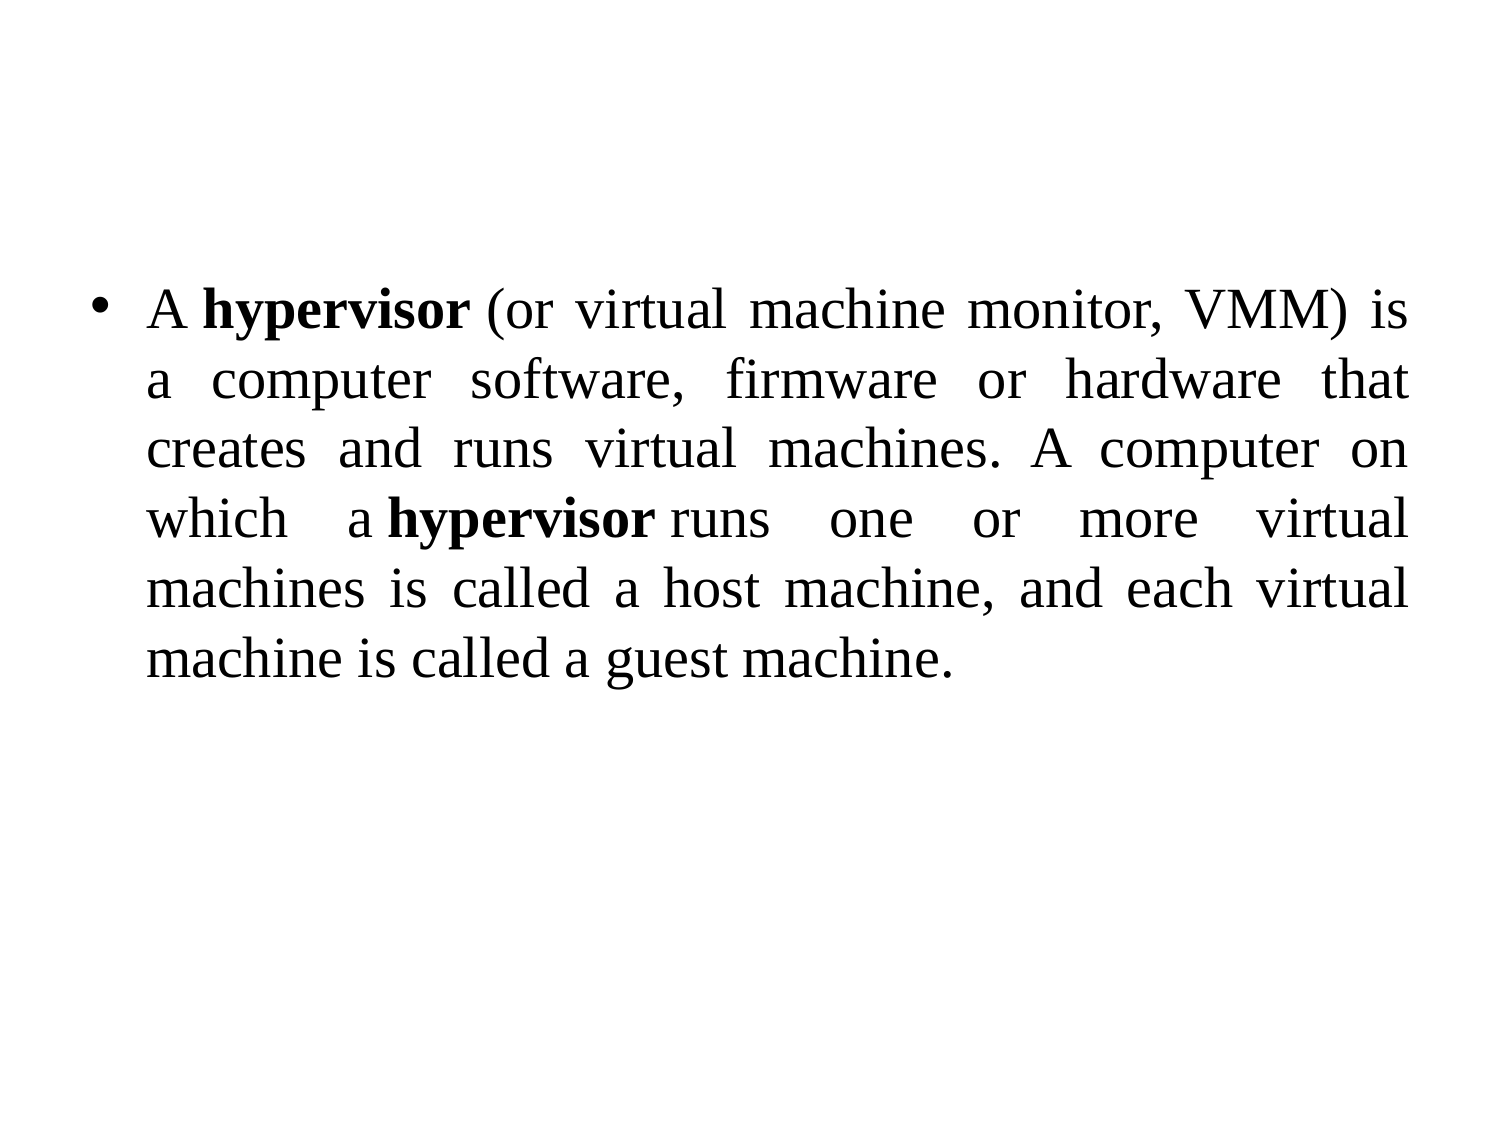

#
A hypervisor (or virtual machine monitor, VMM) is a computer software, firmware or hardware that creates and runs virtual machines. A computer on which a hypervisor runs one or more virtual machines is called a host machine, and each virtual machine is called a guest machine.